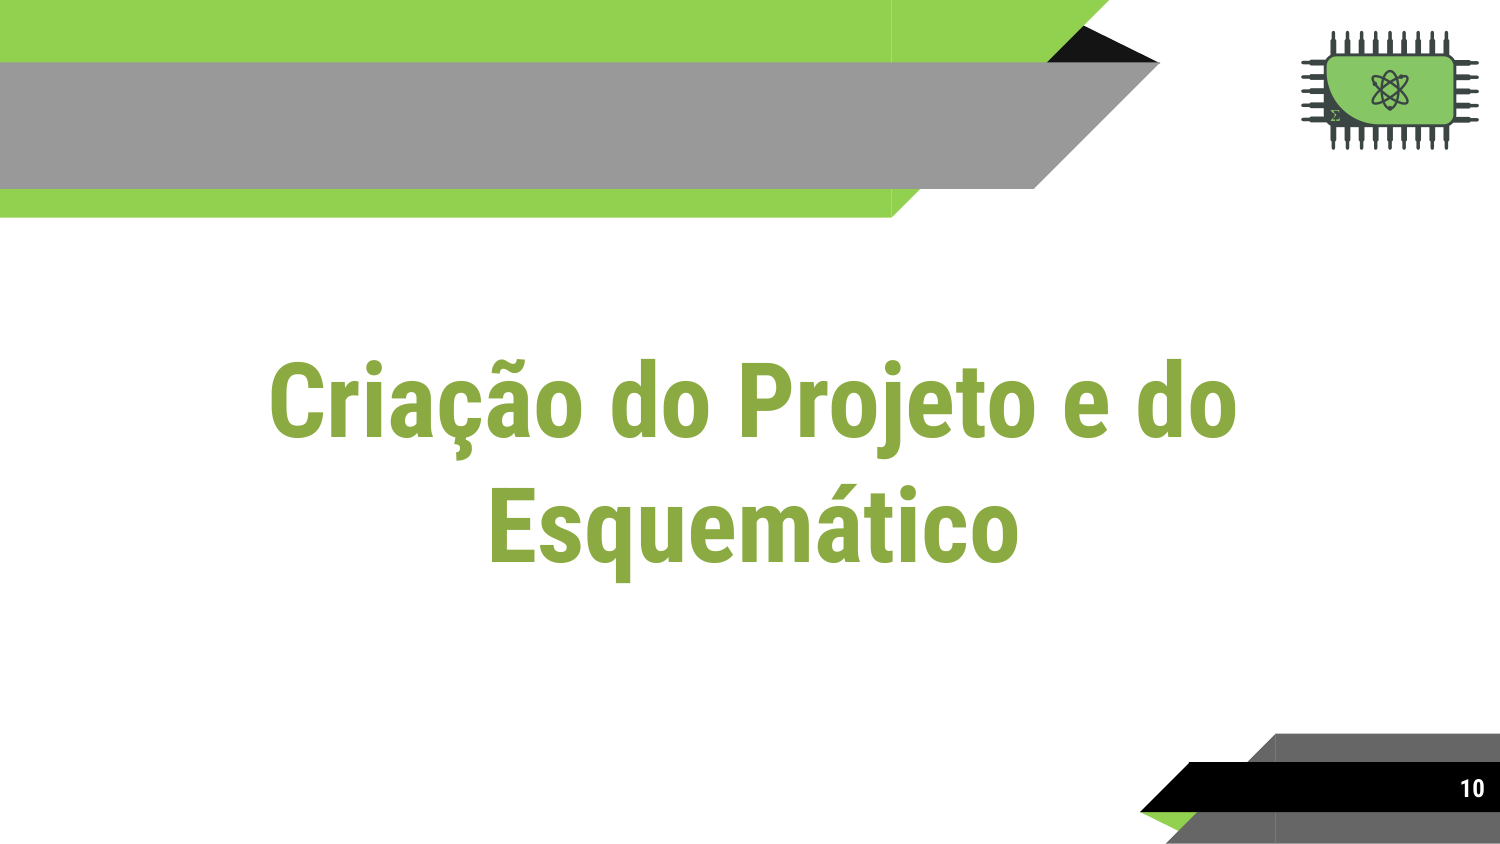

# Criação do Projeto e do Esquemático
10